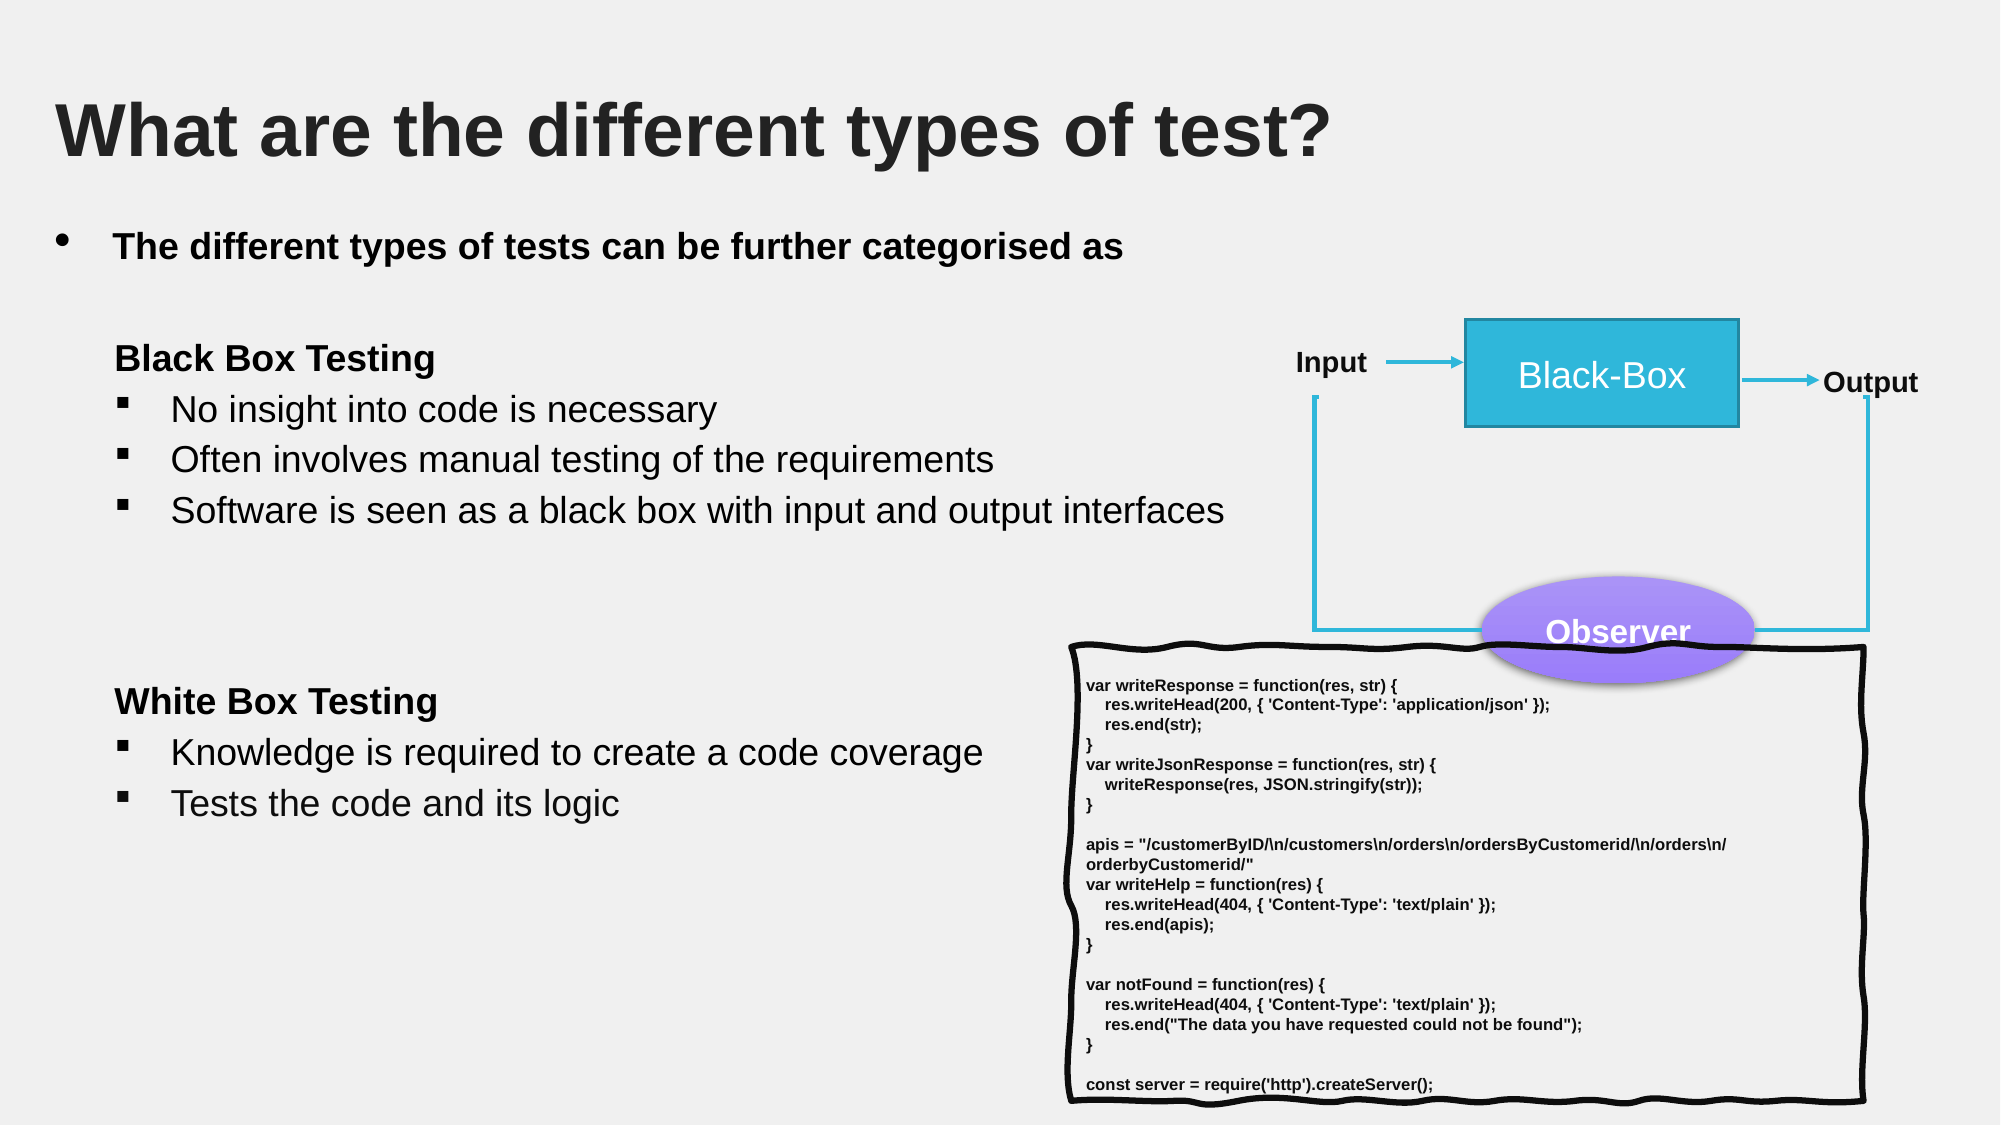

# What are the different types of test?
The different types of tests can be further categorised as

Black Box Testing
No insight into code is necessary
Often involves manual testing of the requirements
Software is seen as a black box with input and output interfaces

White Box Testing
Knowledge is required to create a code coverage
Tests the code and its logic
Black-Box
Input
Output
Observer

var writeResponse = function(res, str) {
    res.writeHead(200, { 'Content-Type': 'application/json' });
    res.end(str);
}
var writeJsonResponse = function(res, str) {
    writeResponse(res, JSON.stringify(str));
}

apis = "/customerByID/\n/customers\n/orders\n/ordersByCustomerid/\n/orders\n/orderbyCustomerid/"
var writeHelp = function(res) {
    res.writeHead(404, { 'Content-Type': 'text/plain' });
    res.end(apis);
}

var notFound = function(res) {
    res.writeHead(404, { 'Content-Type': 'text/plain' });
    res.end("The data you have requested could not be found");
}

const server = require('http').createServer();